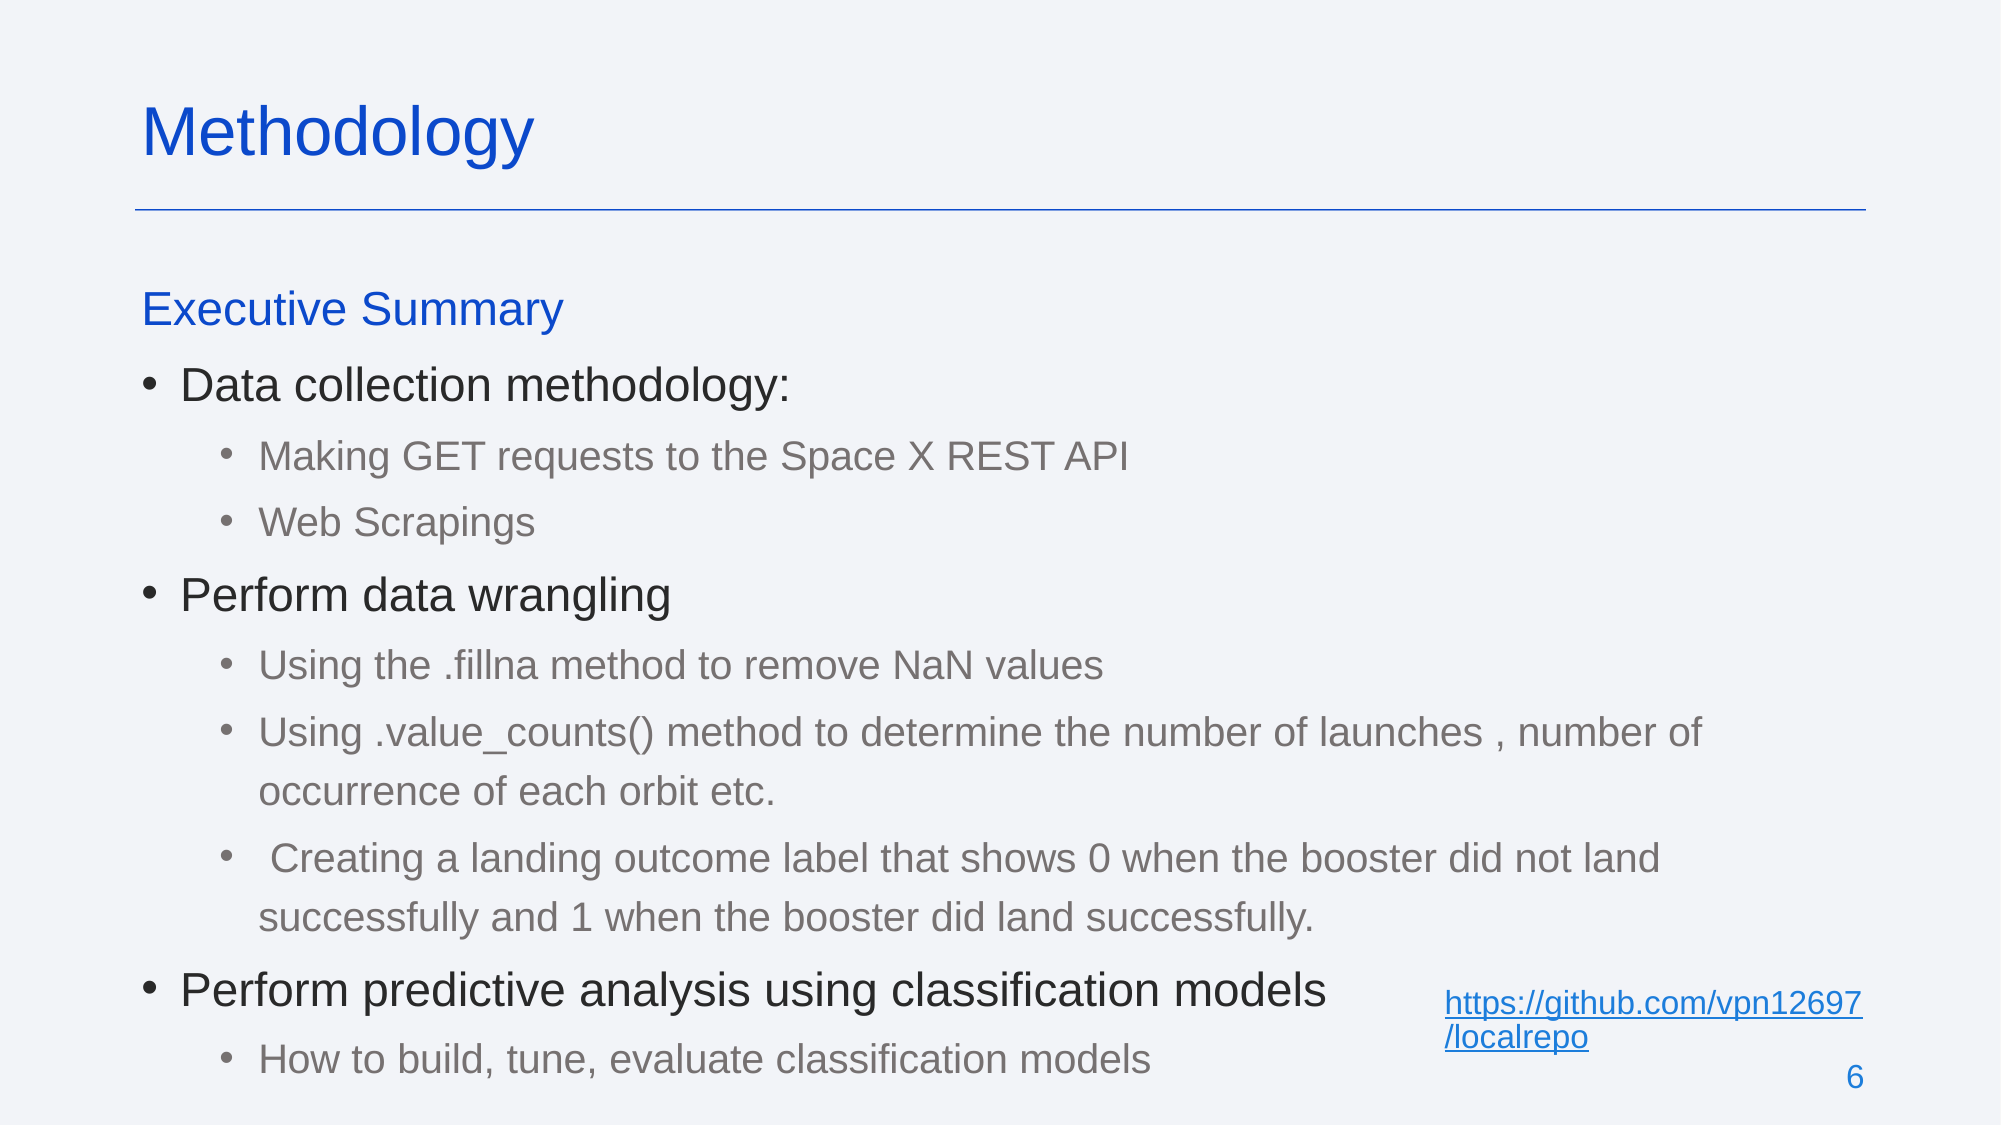

Methodology
Executive Summary
Data collection methodology:
Making GET requests to the Space X REST API
Web Scrapings
Perform data wrangling
Using the .fillna method to remove NaN values
Using .value_counts() method to determine the number of launches , number of occurrence of each orbit etc.
 Creating a landing outcome label that shows 0 when the booster did not land successfully and 1 when the booster did land successfully.
Perform predictive analysis using classification models
How to build, tune, evaluate classification models

https://github.com/vpn12697/localrepo 6